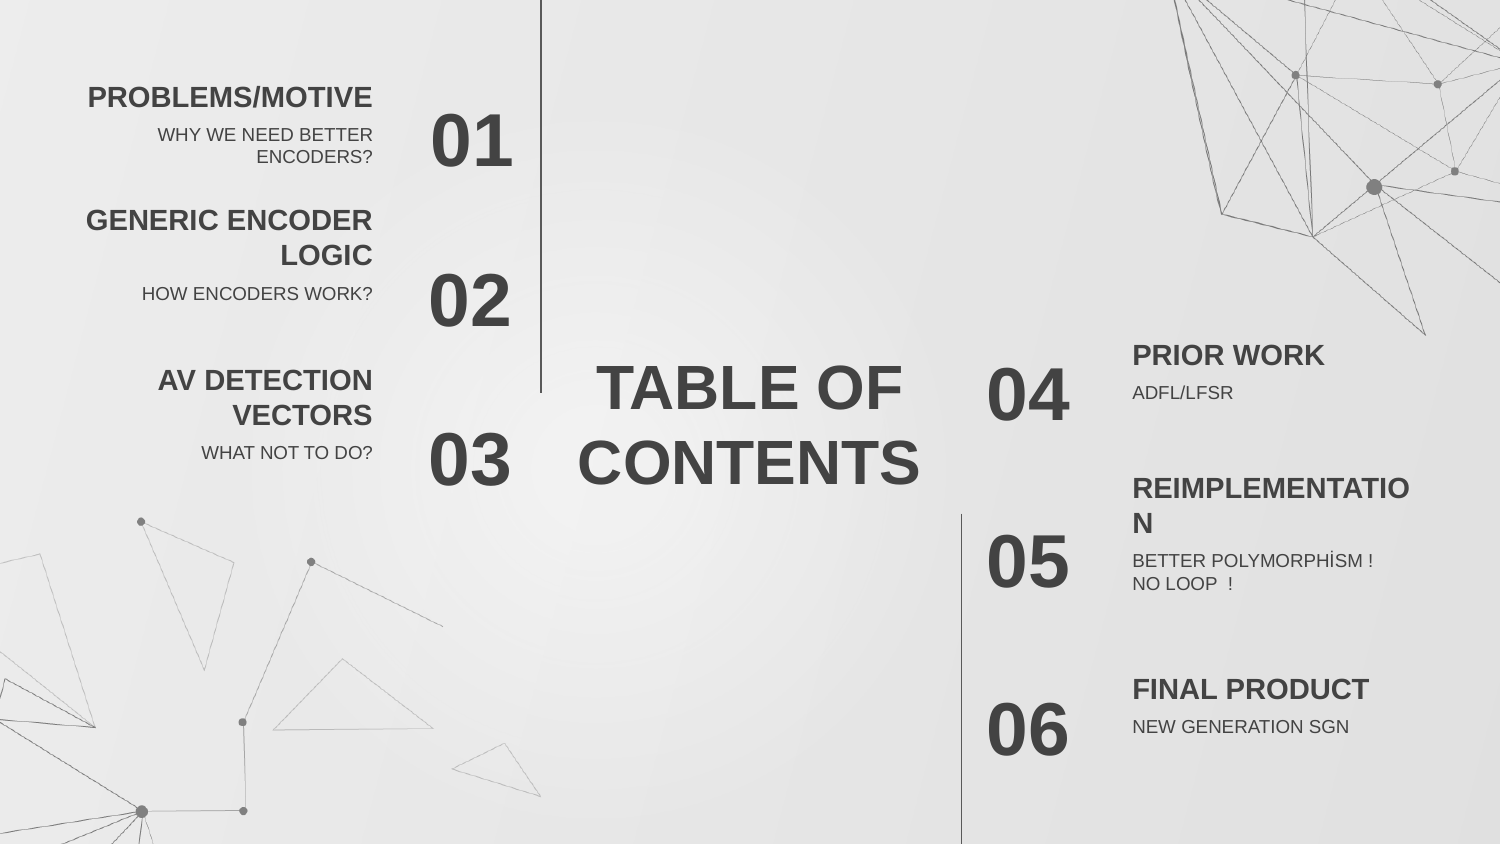

PROBLEMS/MOTIVE
01
WHY WE NEED BETTER ENCODERS?
GENERIC ENCODER LOGIC
02
HOW ENCODERS WORK?
PRIOR WORK
04
# TABLE OF CONTENTS
AV DETECTION VECTORS
ADFL/LFSR
03
WHAT NOT TO DO?
REIMPLEMENTATION
05
BETTER POLYMORPHİSM !
NO LOOP  !
FINAL PRODUCT
06
NEW GENERATION SGN